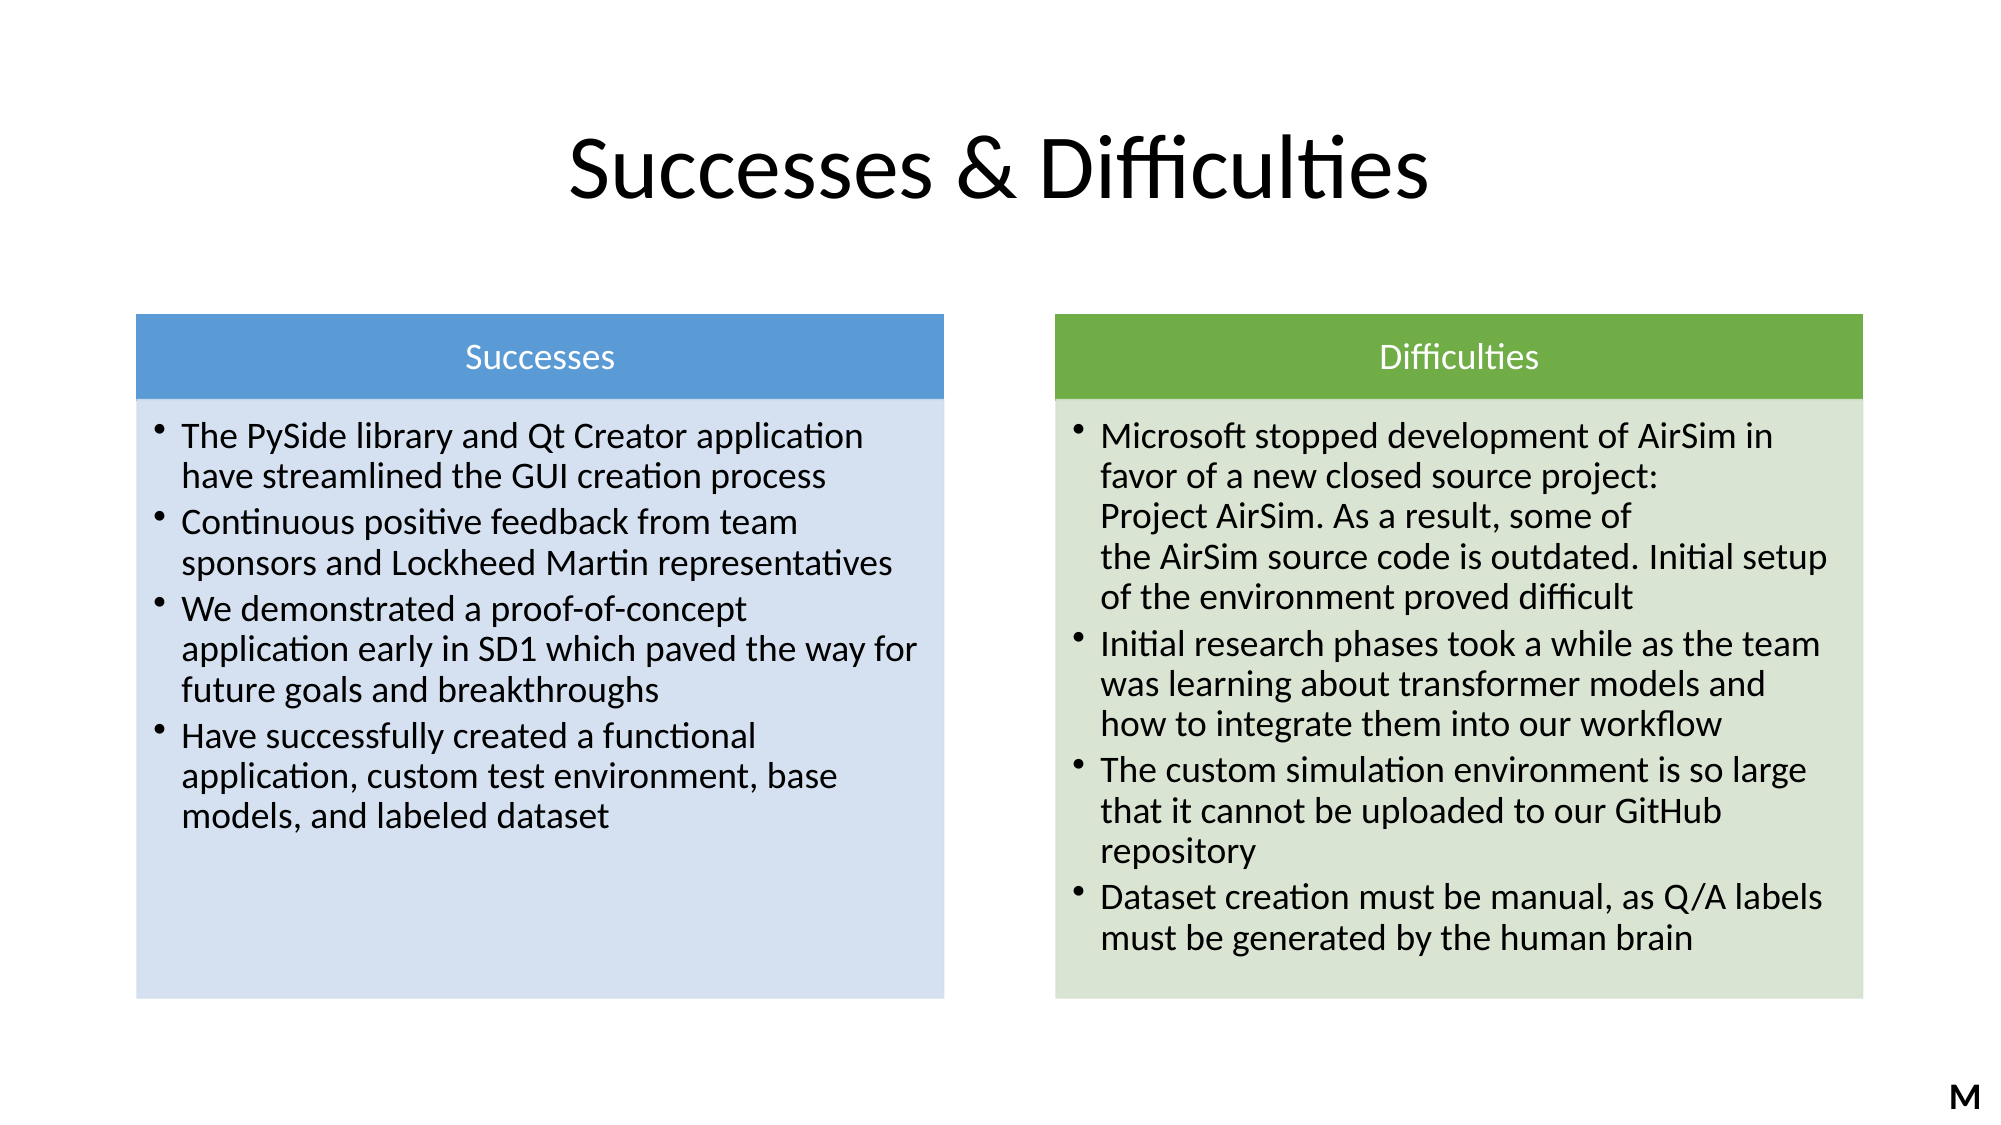

# Successes & Difficulties
Successes
The PySide library and Qt Creator application have streamlined the GUI creation process
Continuous positive feedback from team sponsors and Lockheed Martin representatives
We demonstrated a proof-of-concept application early in SD1 which paved the way for future goals and breakthroughs
Have successfully created a functional application, custom test environment, base models, and labeled dataset
Difficulties
Microsoft stopped development of AirSim in favor of a new closed source project: Project AirSim. As a result, some of the AirSim source code is outdated. Initial setup of the environment proved difficult
Initial research phases took a while as the team was learning about transformer models and how to integrate them into our workflow
The custom simulation environment is so large that it cannot be uploaded to our GitHub repository
Dataset creation must be manual, as Q/A labels must be generated by the human brain
M